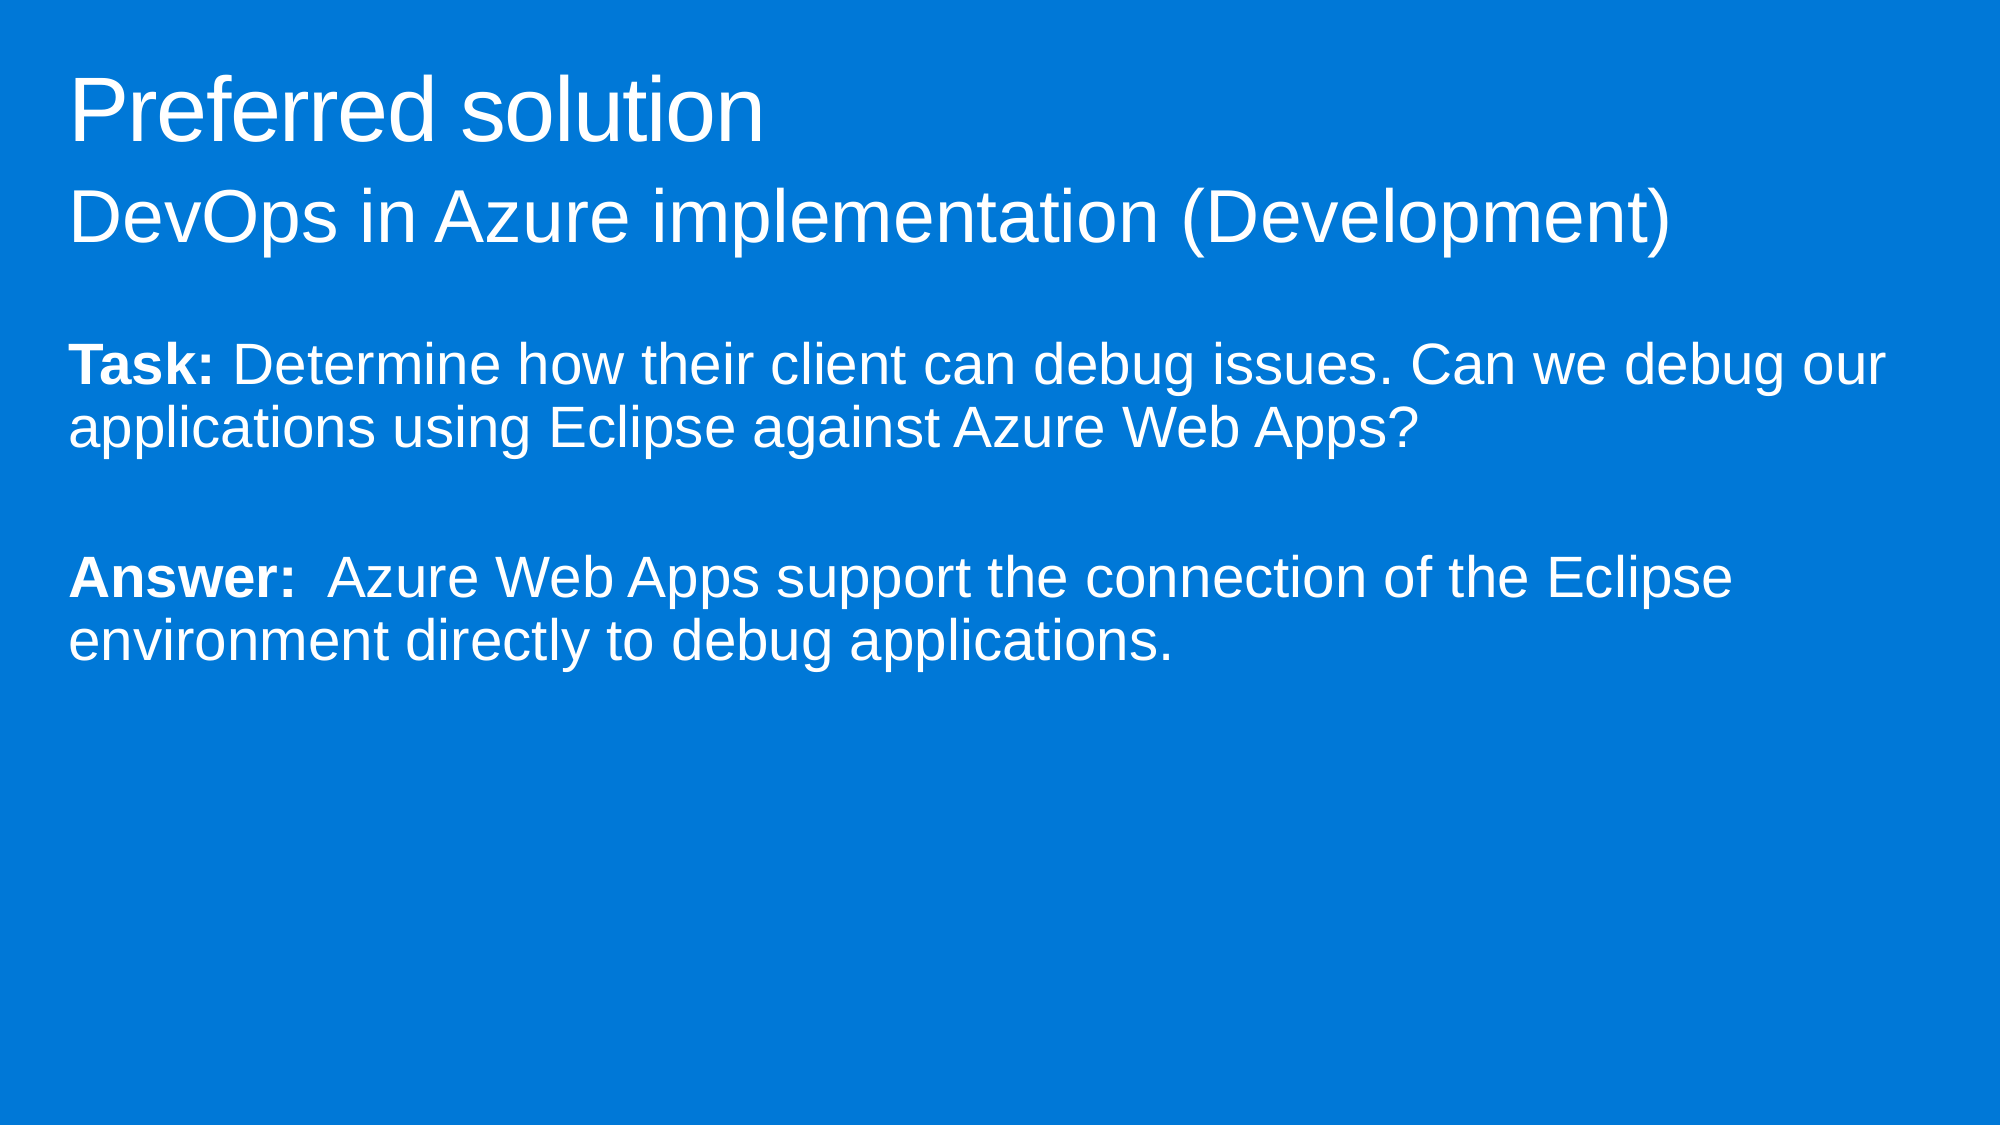

# Preferred solution
DevOps in Azure implementation (Development)

Task: Determine how their client can debug issues. Can we debug our applications using Eclipse against Azure Web Apps?

Answer:  Azure Web Apps support the connection of the Eclipse environment directly to debug applications.